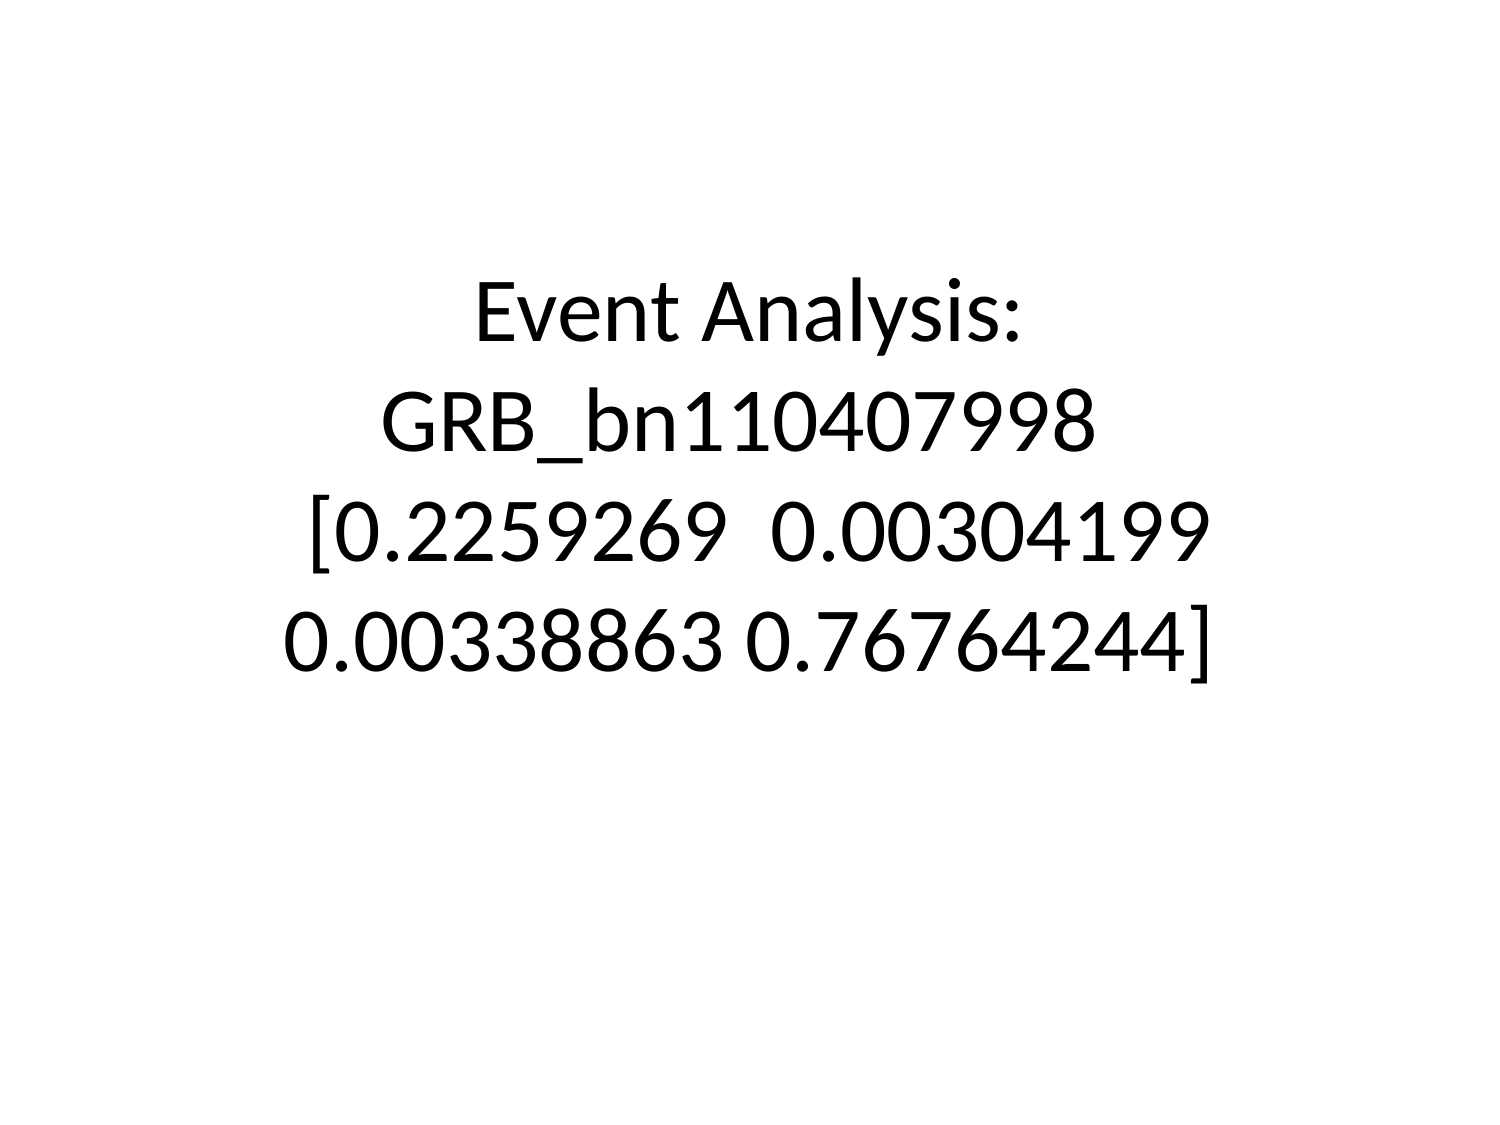

# Event Analysis: GRB_bn110407998
 [0.2259269  0.00304199 0.00338863 0.76764244]